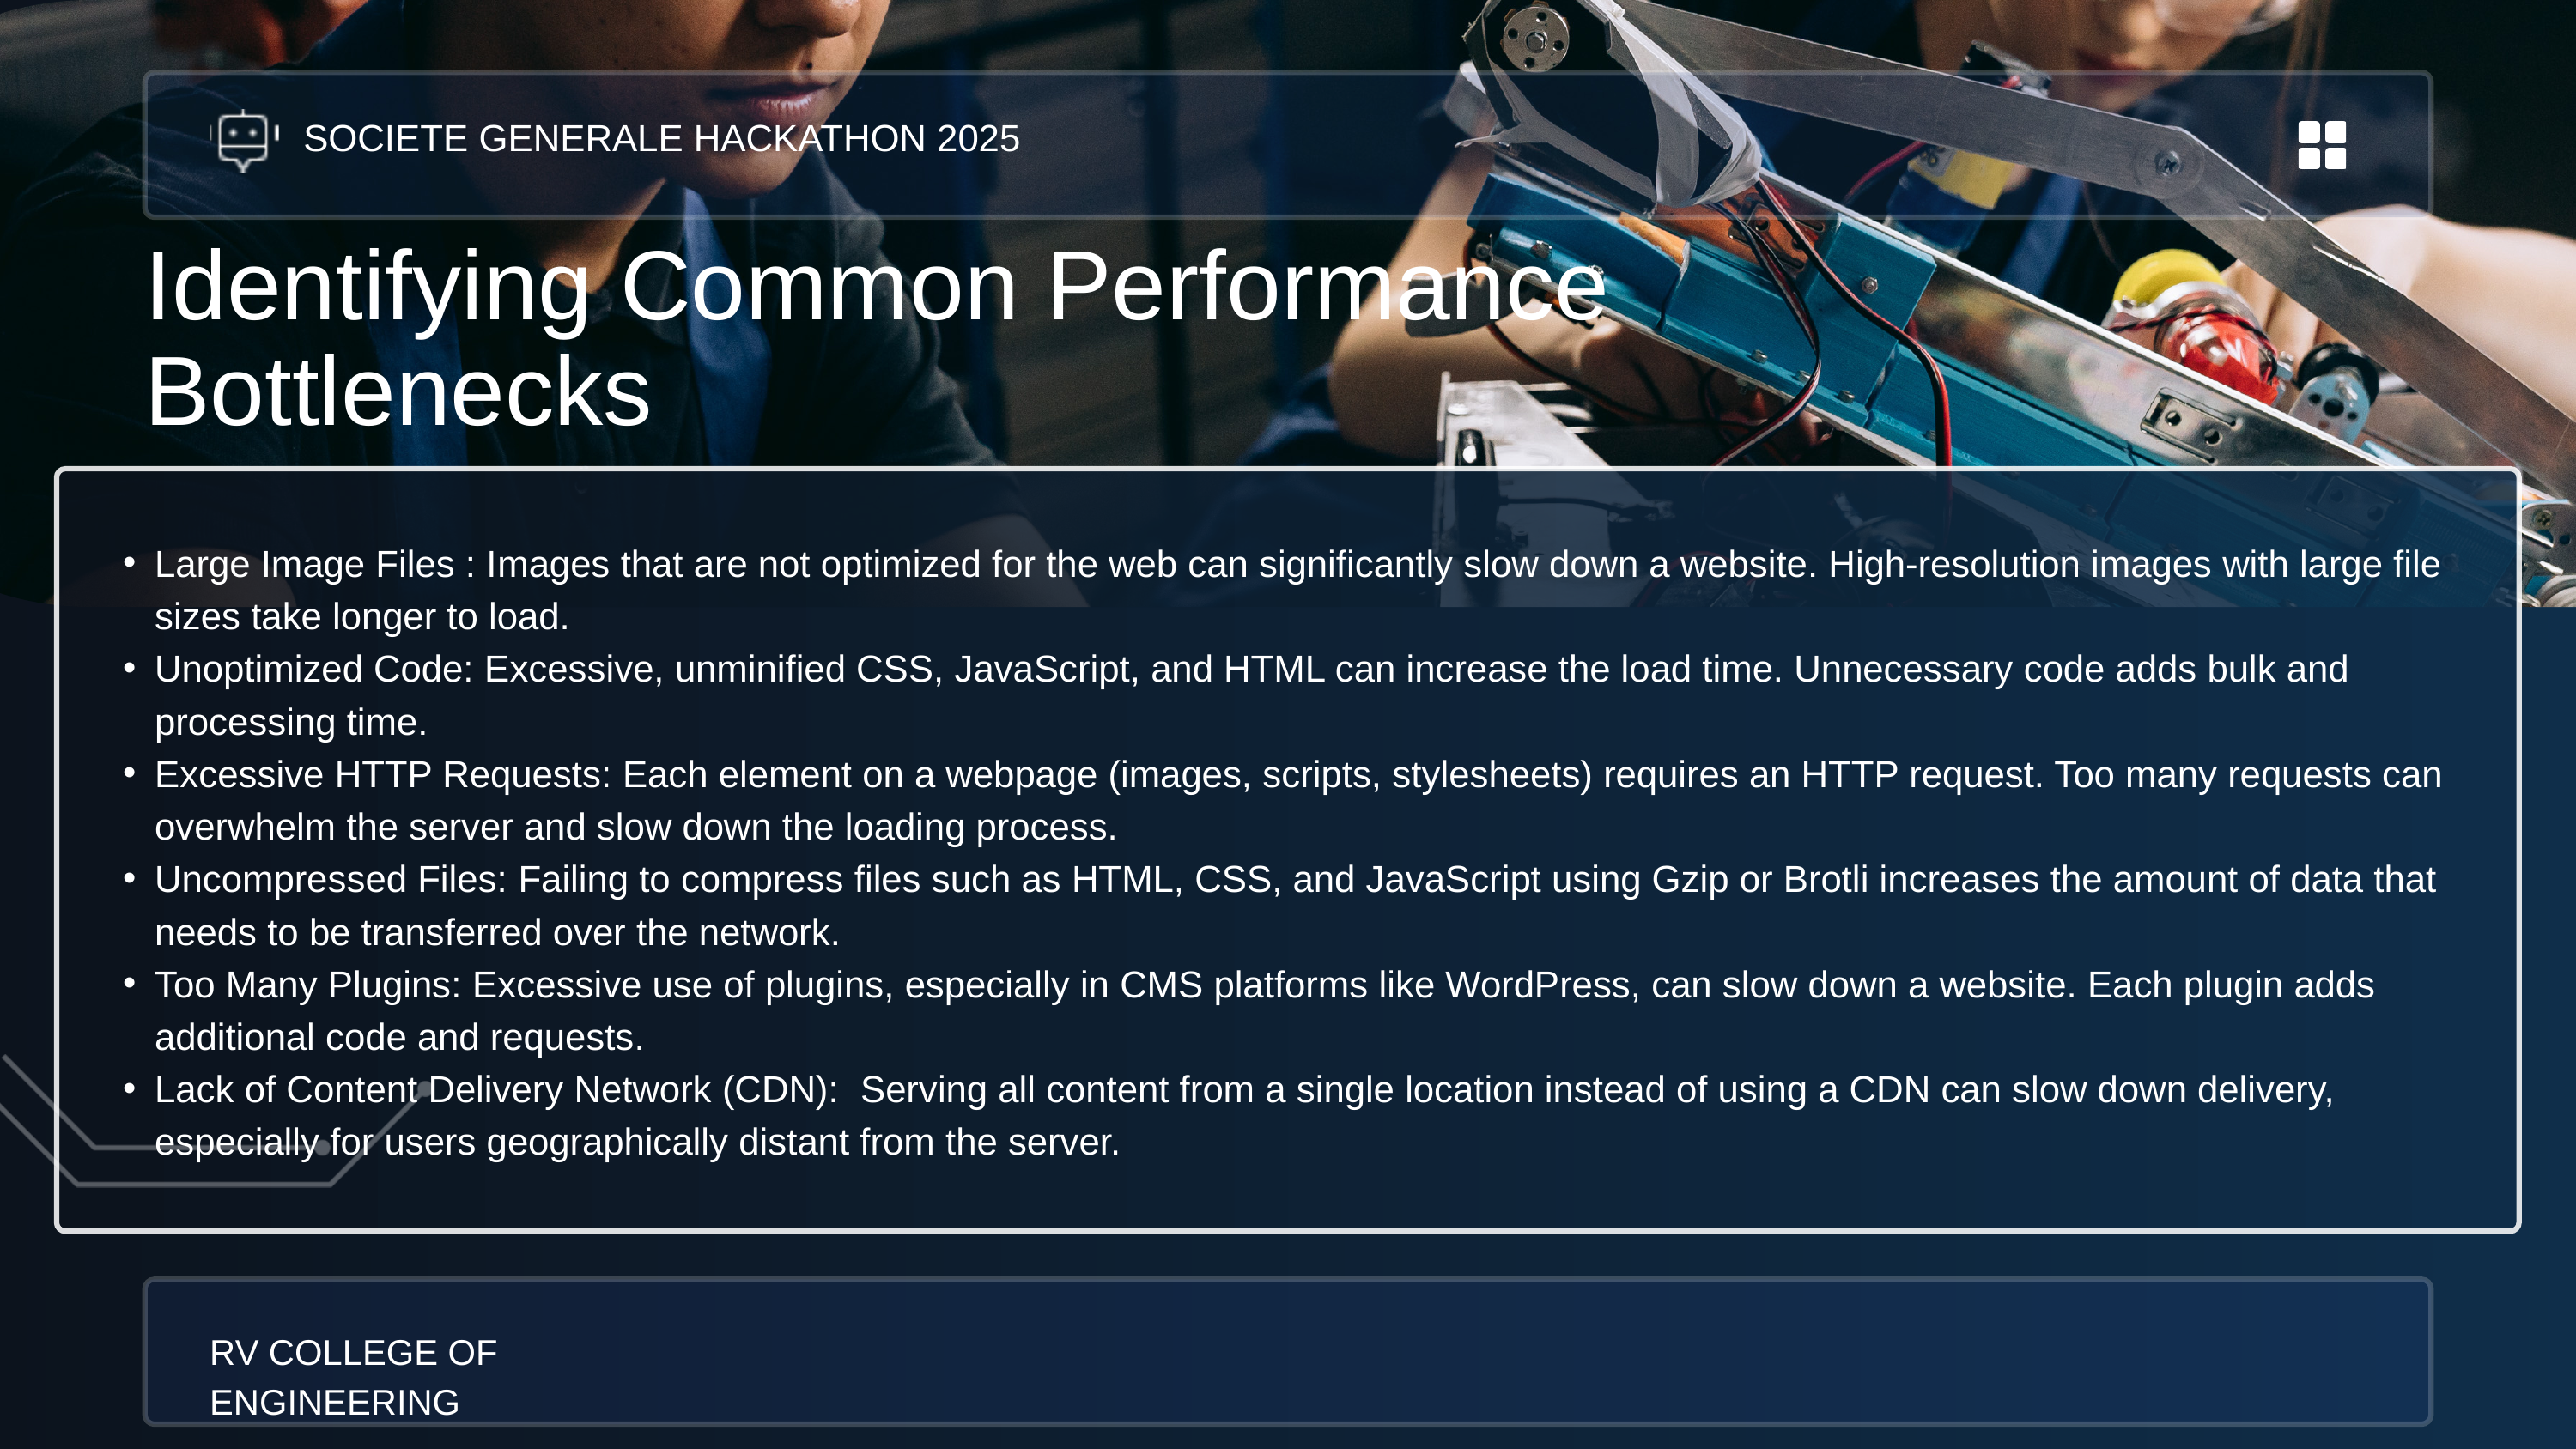

SOCIETE GENERALE HACKATHON 2025
Identifying Common Performance Bottlenecks

Large Image Files : Images that are not optimized for the web can significantly slow down a website. High-resolution images with large file sizes take longer to load.
Unoptimized Code: Excessive, unminified CSS, JavaScript, and HTML can increase the load time. Unnecessary code adds bulk and processing time.
Excessive HTTP Requests: Each element on a webpage (images, scripts, stylesheets) requires an HTTP request. Too many requests can overwhelm the server and slow down the loading process.
Uncompressed Files: Failing to compress files such as HTML, CSS, and JavaScript using Gzip or Brotli increases the amount of data that needs to be transferred over the network.
Too Many Plugins: Excessive use of plugins, especially in CMS platforms like WordPress, can slow down a website. Each plugin adds additional code and requests.
Lack of Content Delivery Network (CDN):  Serving all content from a single location instead of using a CDN can slow down delivery, especially for users geographically distant from the server.

RV COLLEGE OF ENGINEERING